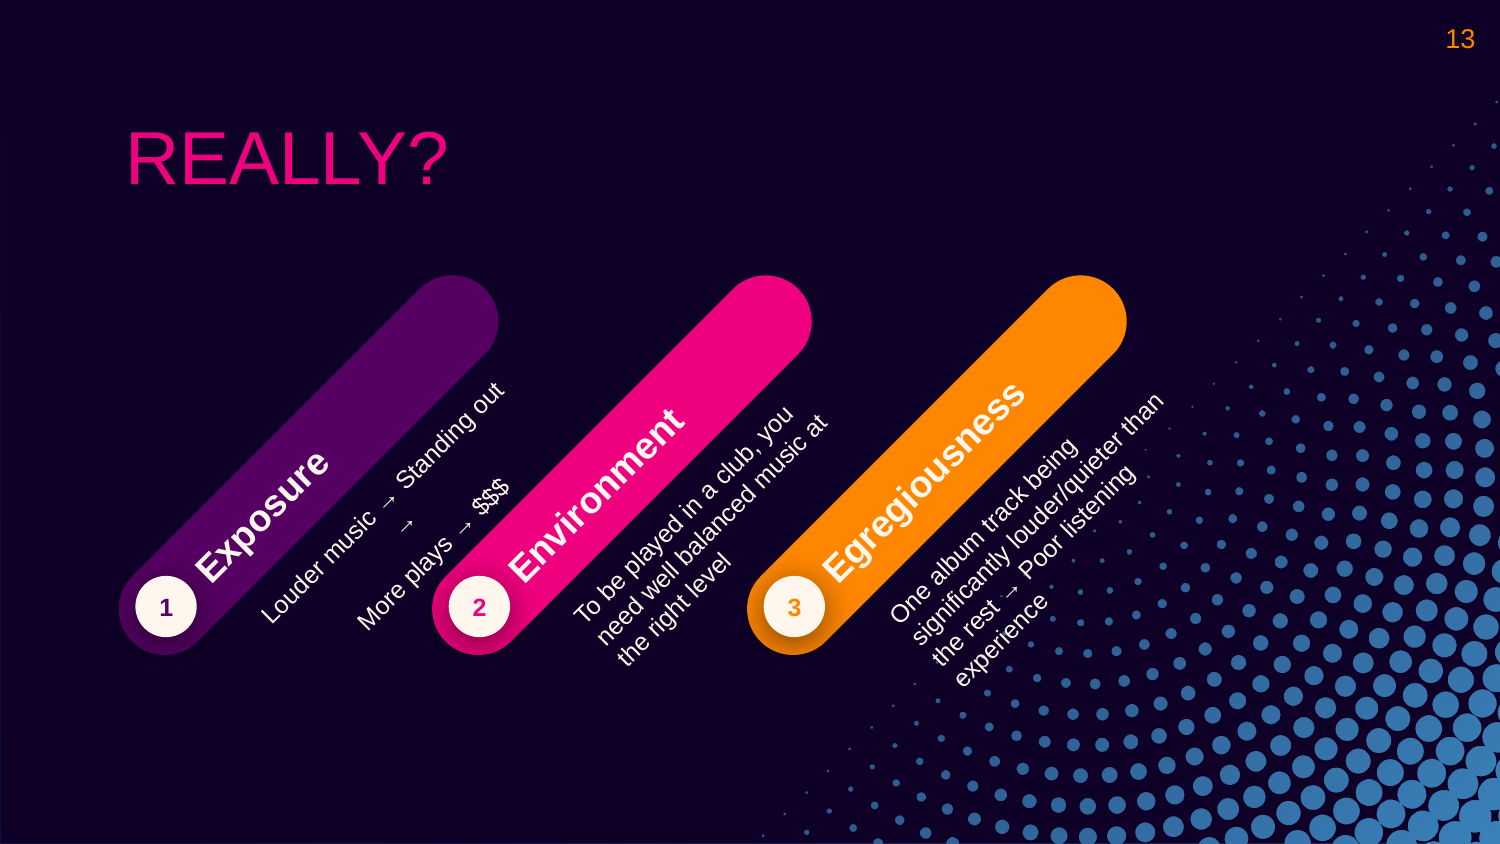

13
# REALLY?

Exposure
Louder music → Standing out →
More plays → $$$
1

Environment
To be played in a club, you need well balanced music at the right level
2

Egregiousness
One album track being significantly louder/quieter than the rest → Poor listening experience

3